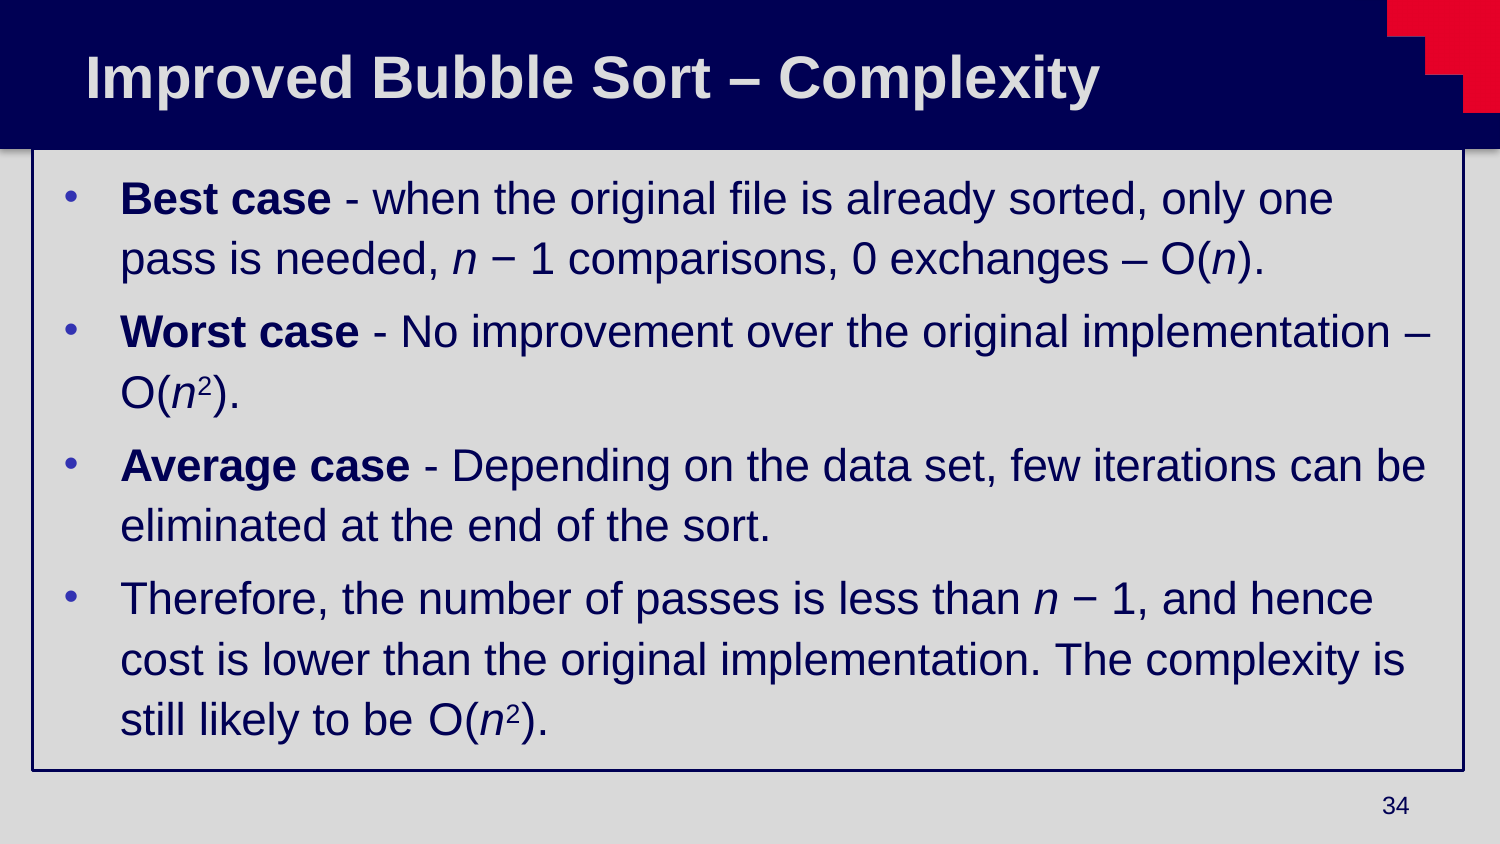

# Improved Bubble Sort – Complexity
Best case - when the original file is already sorted, only one pass is needed, n − 1 comparisons, 0 exchanges – O(n).
Worst case - No improvement over the original implementation – O(n2).
Average case - Depending on the data set, few iterations can be eliminated at the end of the sort.
Therefore, the number of passes is less than n − 1, and hence cost is lower than the original implementation. The complexity is still likely to be O(n2).
34